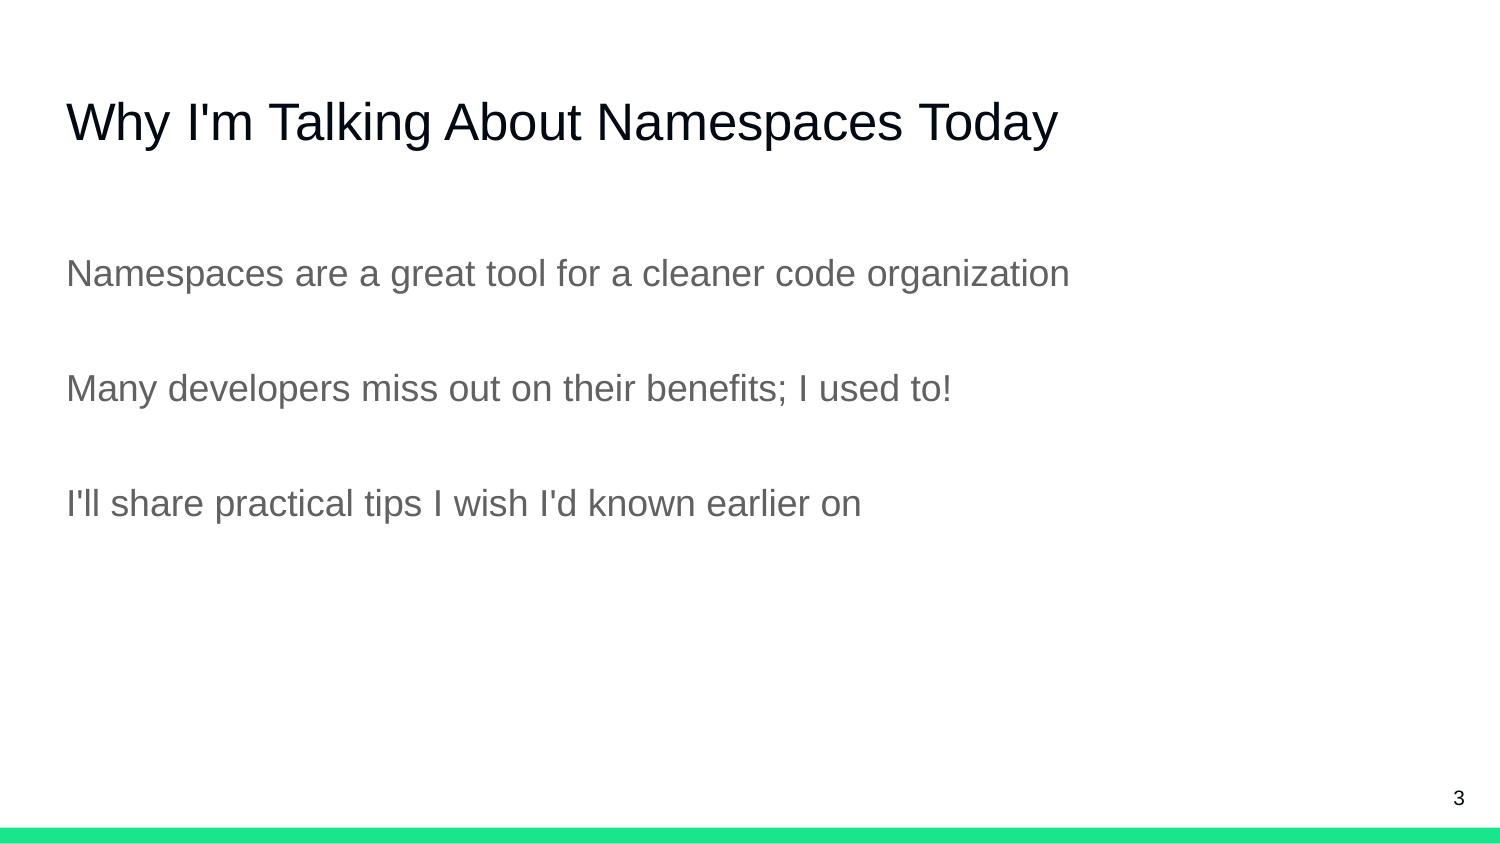

# Why I'm Talking About Namespaces Today
Namespaces are a great tool for a cleaner code organization
Many developers miss out on their benefits; I used to!
I'll share practical tips I wish I'd known earlier on
3